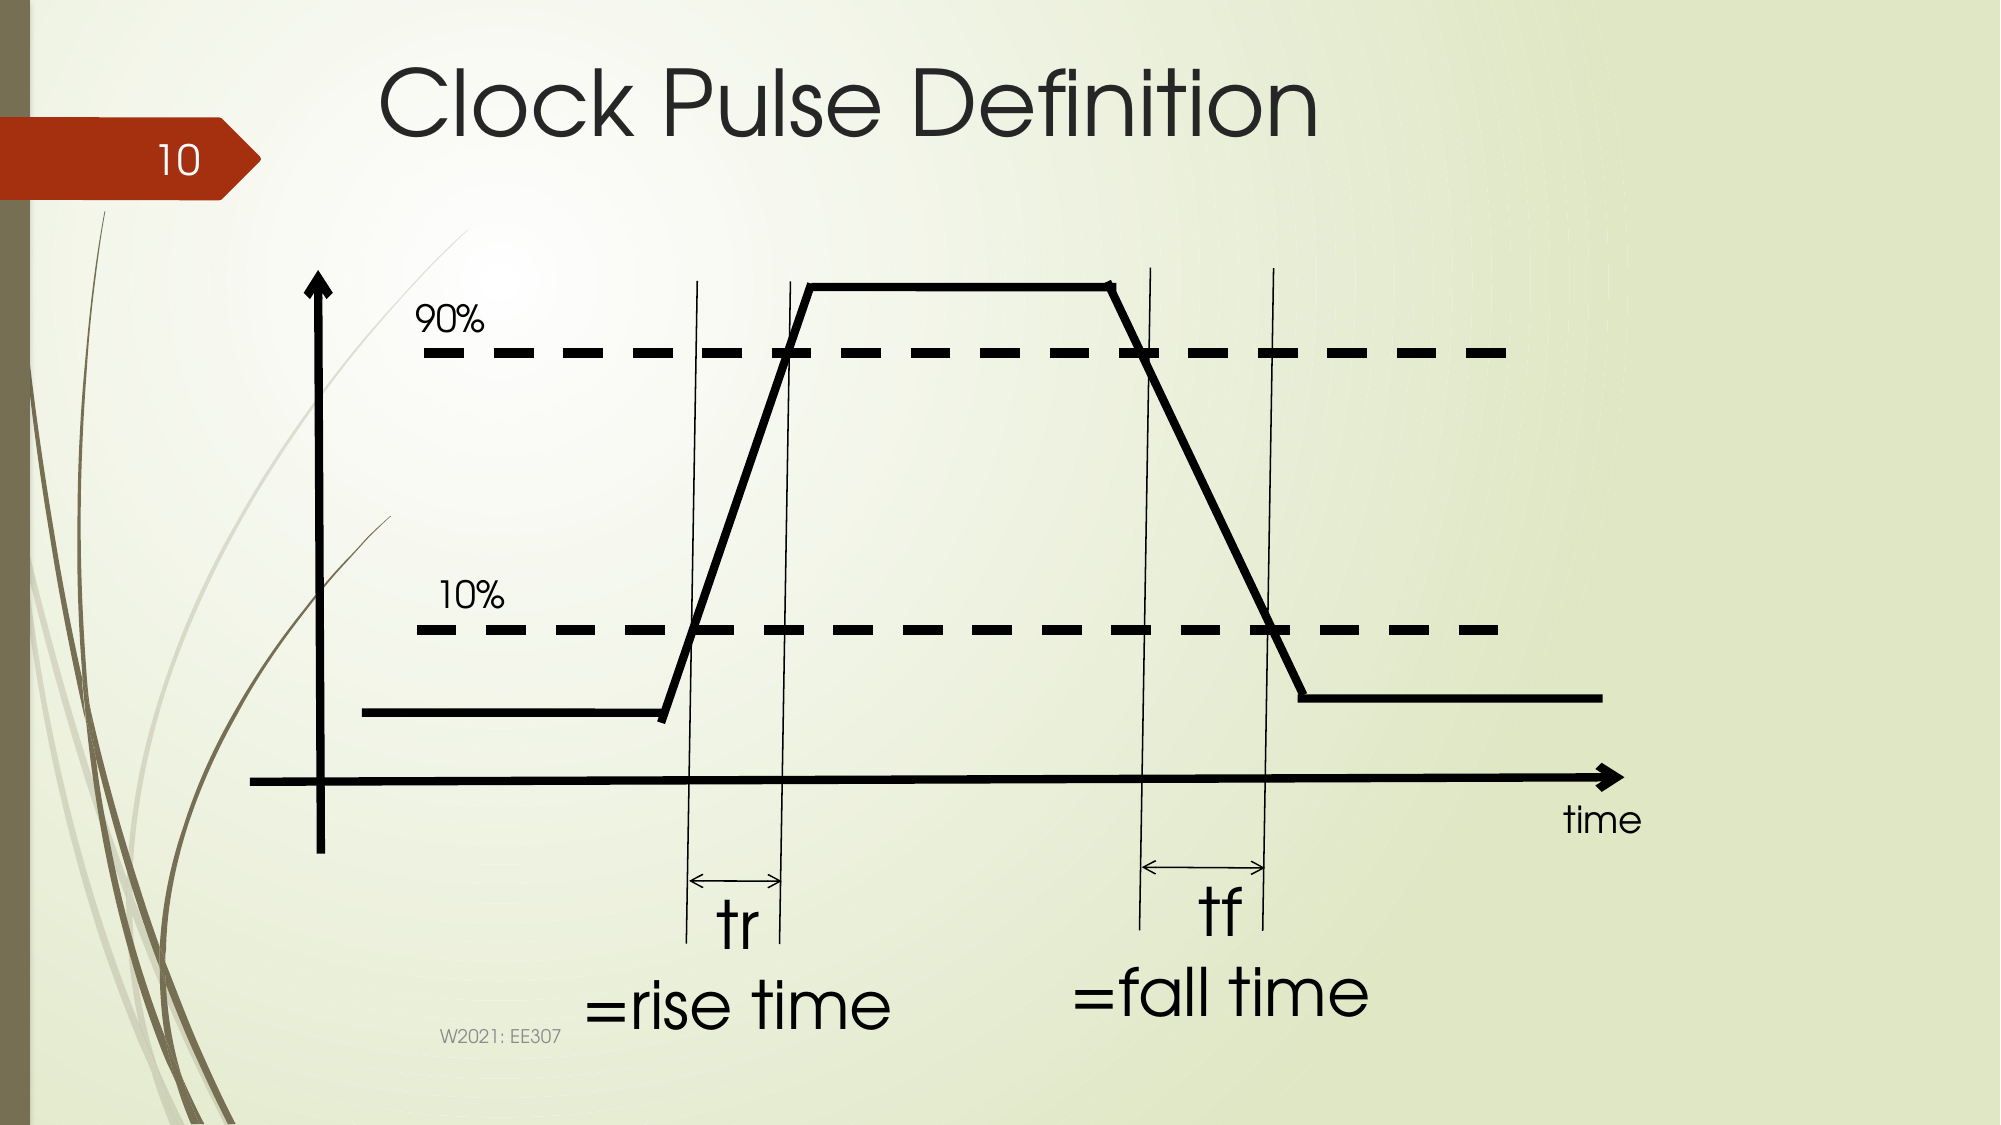

# Clock Pulse Definition
10

90%
10%
time
tf
=fall time
tr
=rise time
W2021: EE307